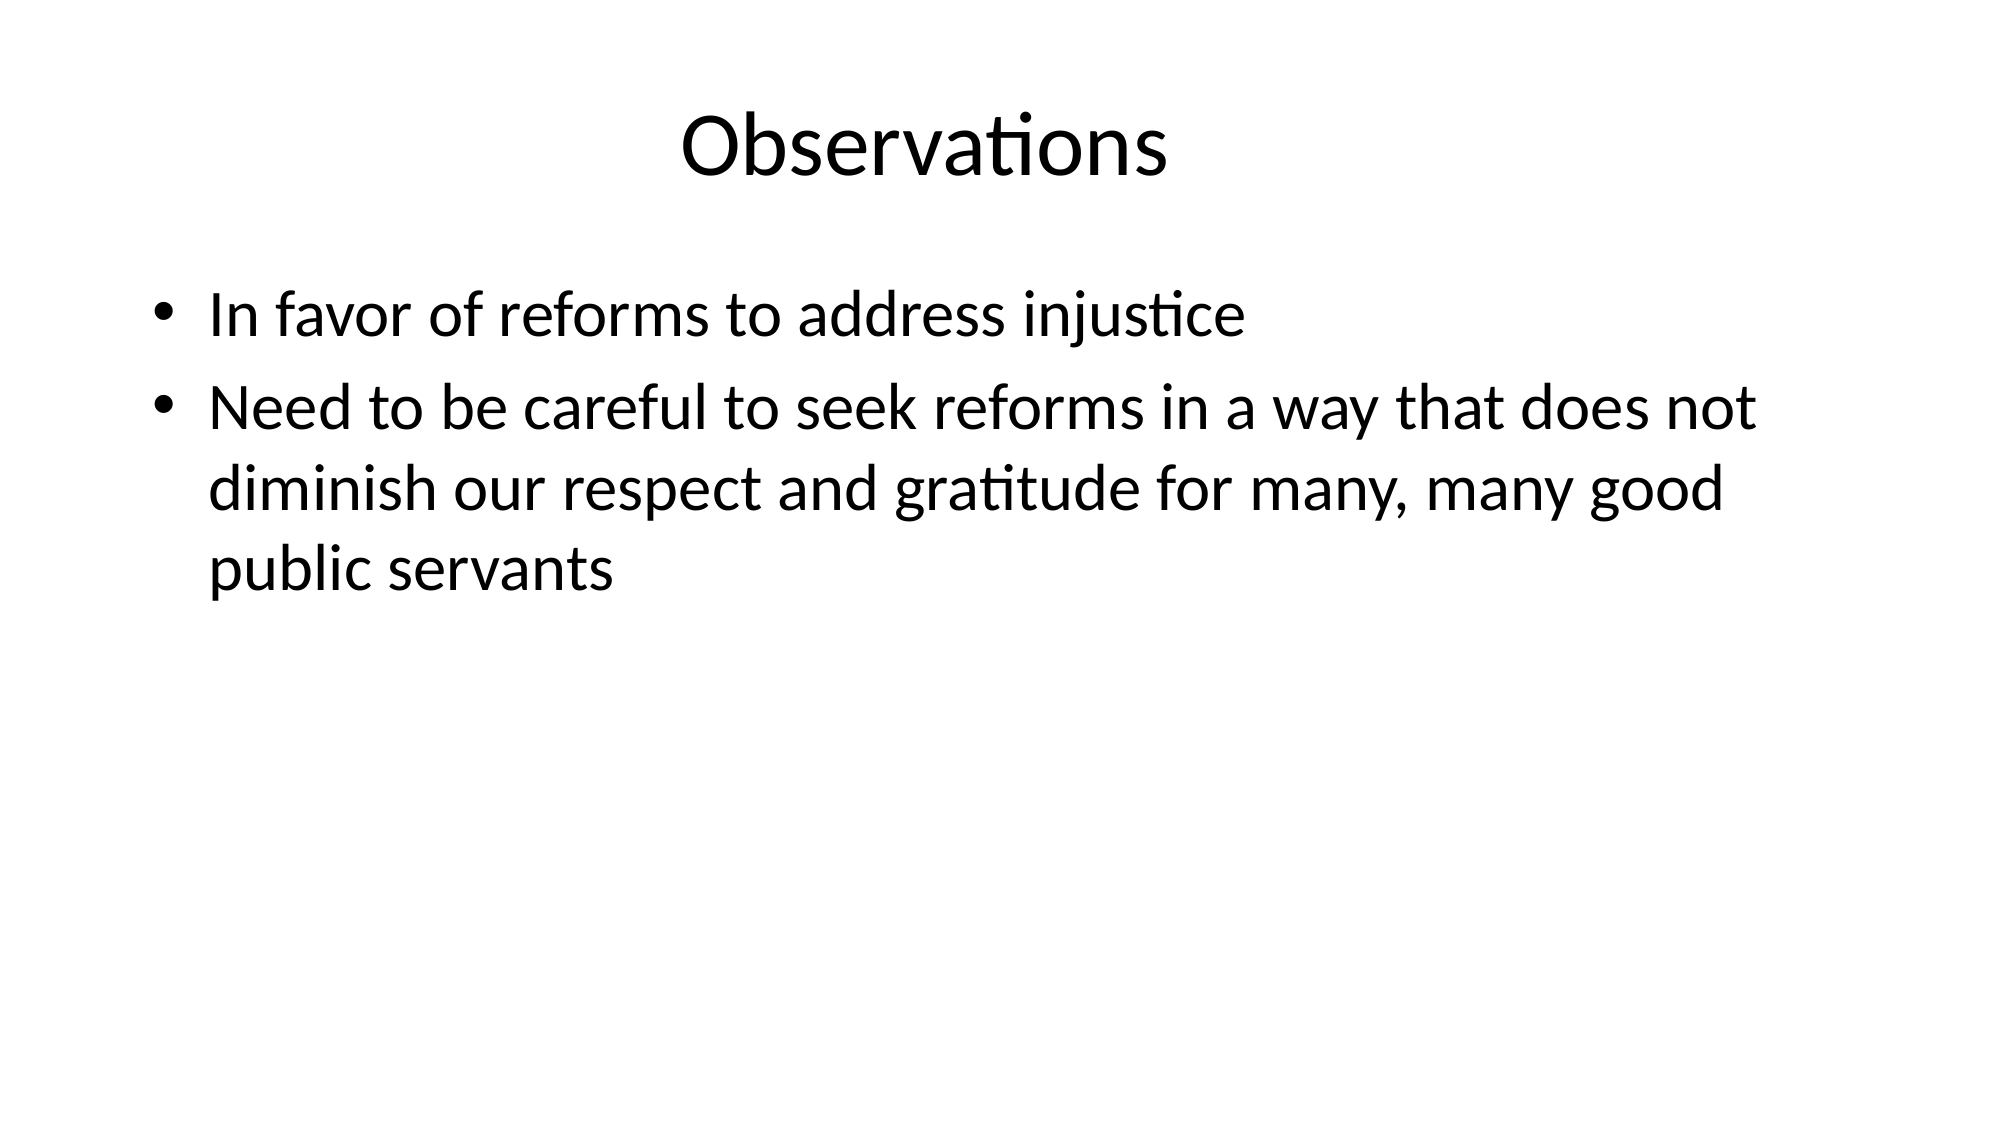

Observations
In favor of reforms to address injustice
Need to be careful to seek reforms in a way that does not diminish our respect and gratitude for many, many good public servants